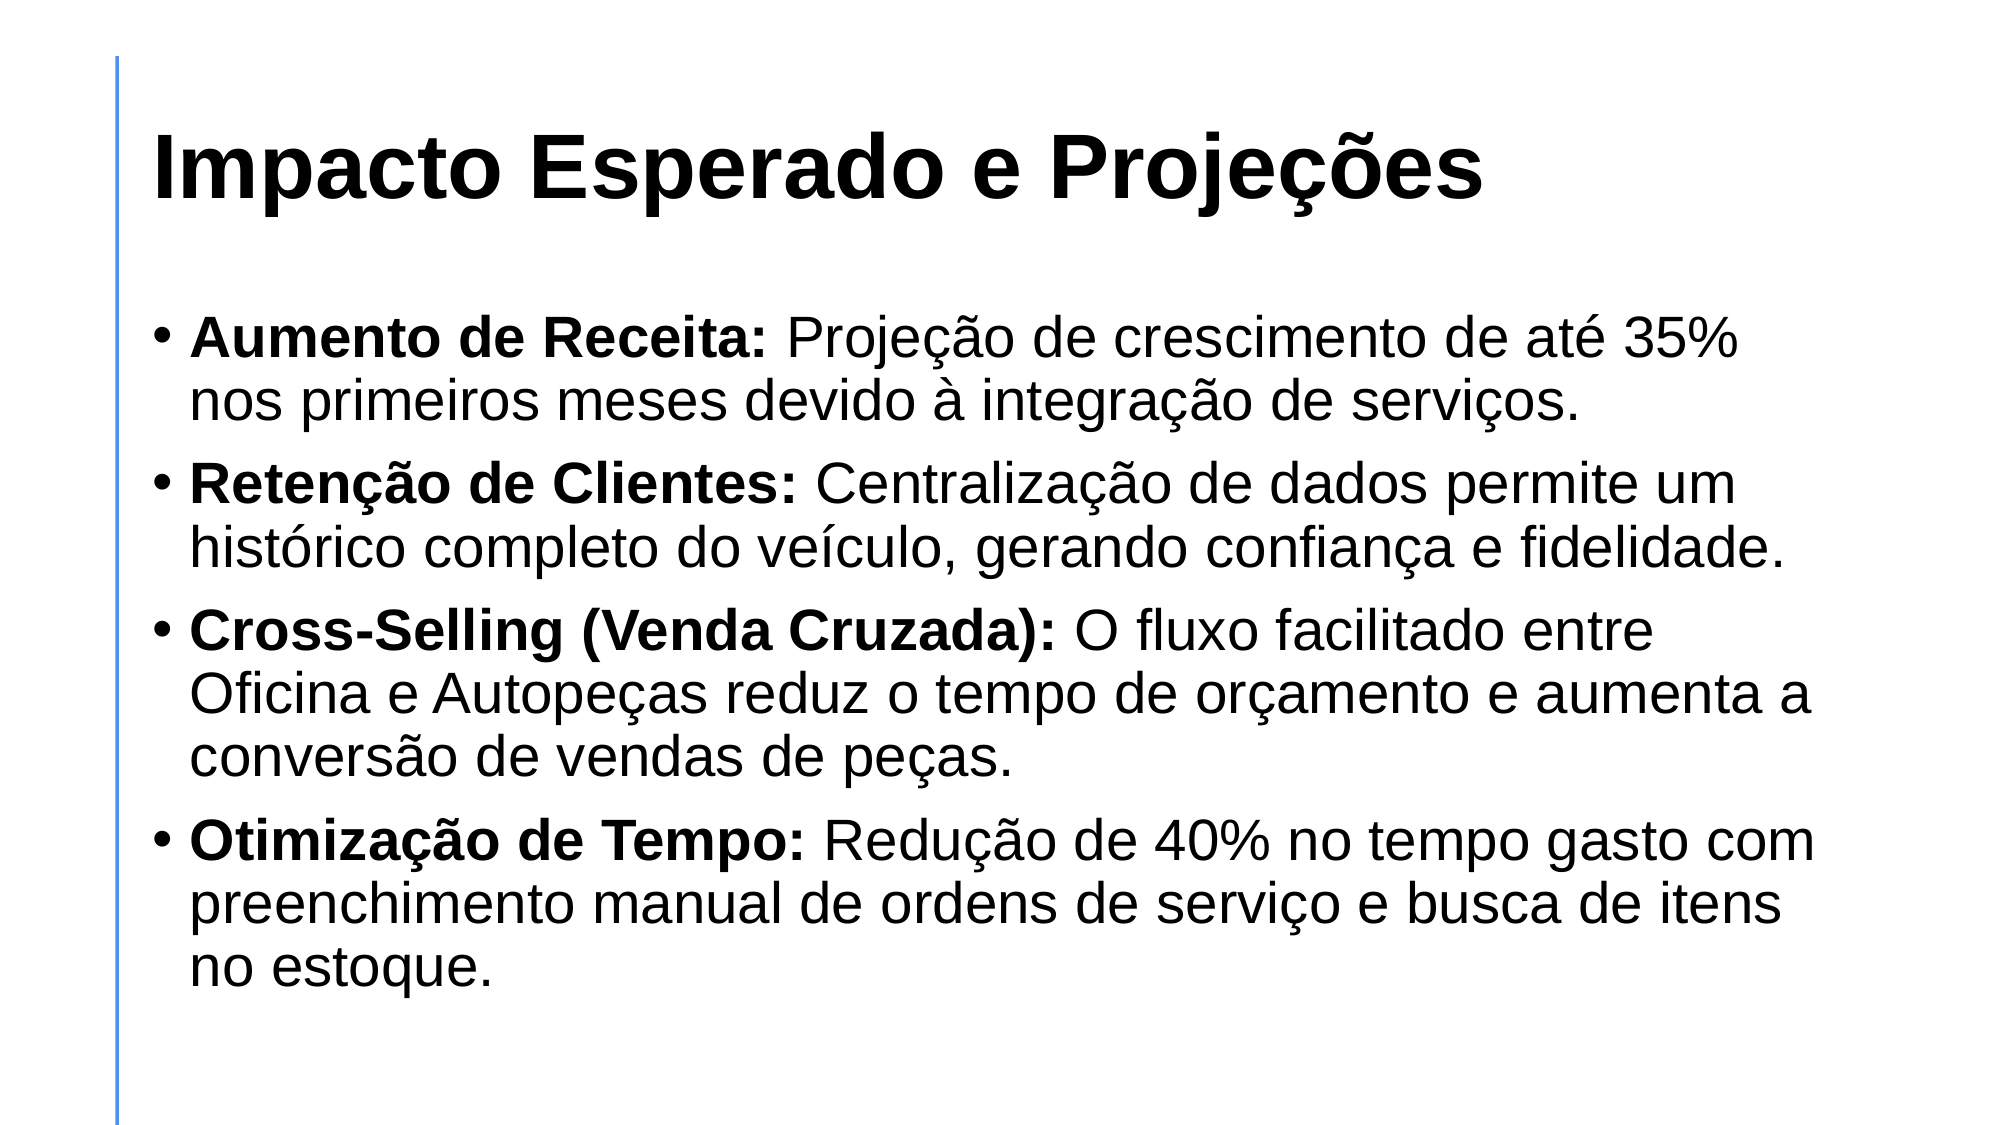

# Impacto Esperado e Projeções
Aumento de Receita: Projeção de crescimento de até 35% nos primeiros meses devido à integração de serviços.
Retenção de Clientes: Centralização de dados permite um histórico completo do veículo, gerando confiança e fidelidade.
Cross-Selling (Venda Cruzada): O fluxo facilitado entre Oficina e Autopeças reduz o tempo de orçamento e aumenta a conversão de vendas de peças.
Otimização de Tempo: Redução de 40% no tempo gasto com preenchimento manual de ordens de serviço e busca de itens no estoque.